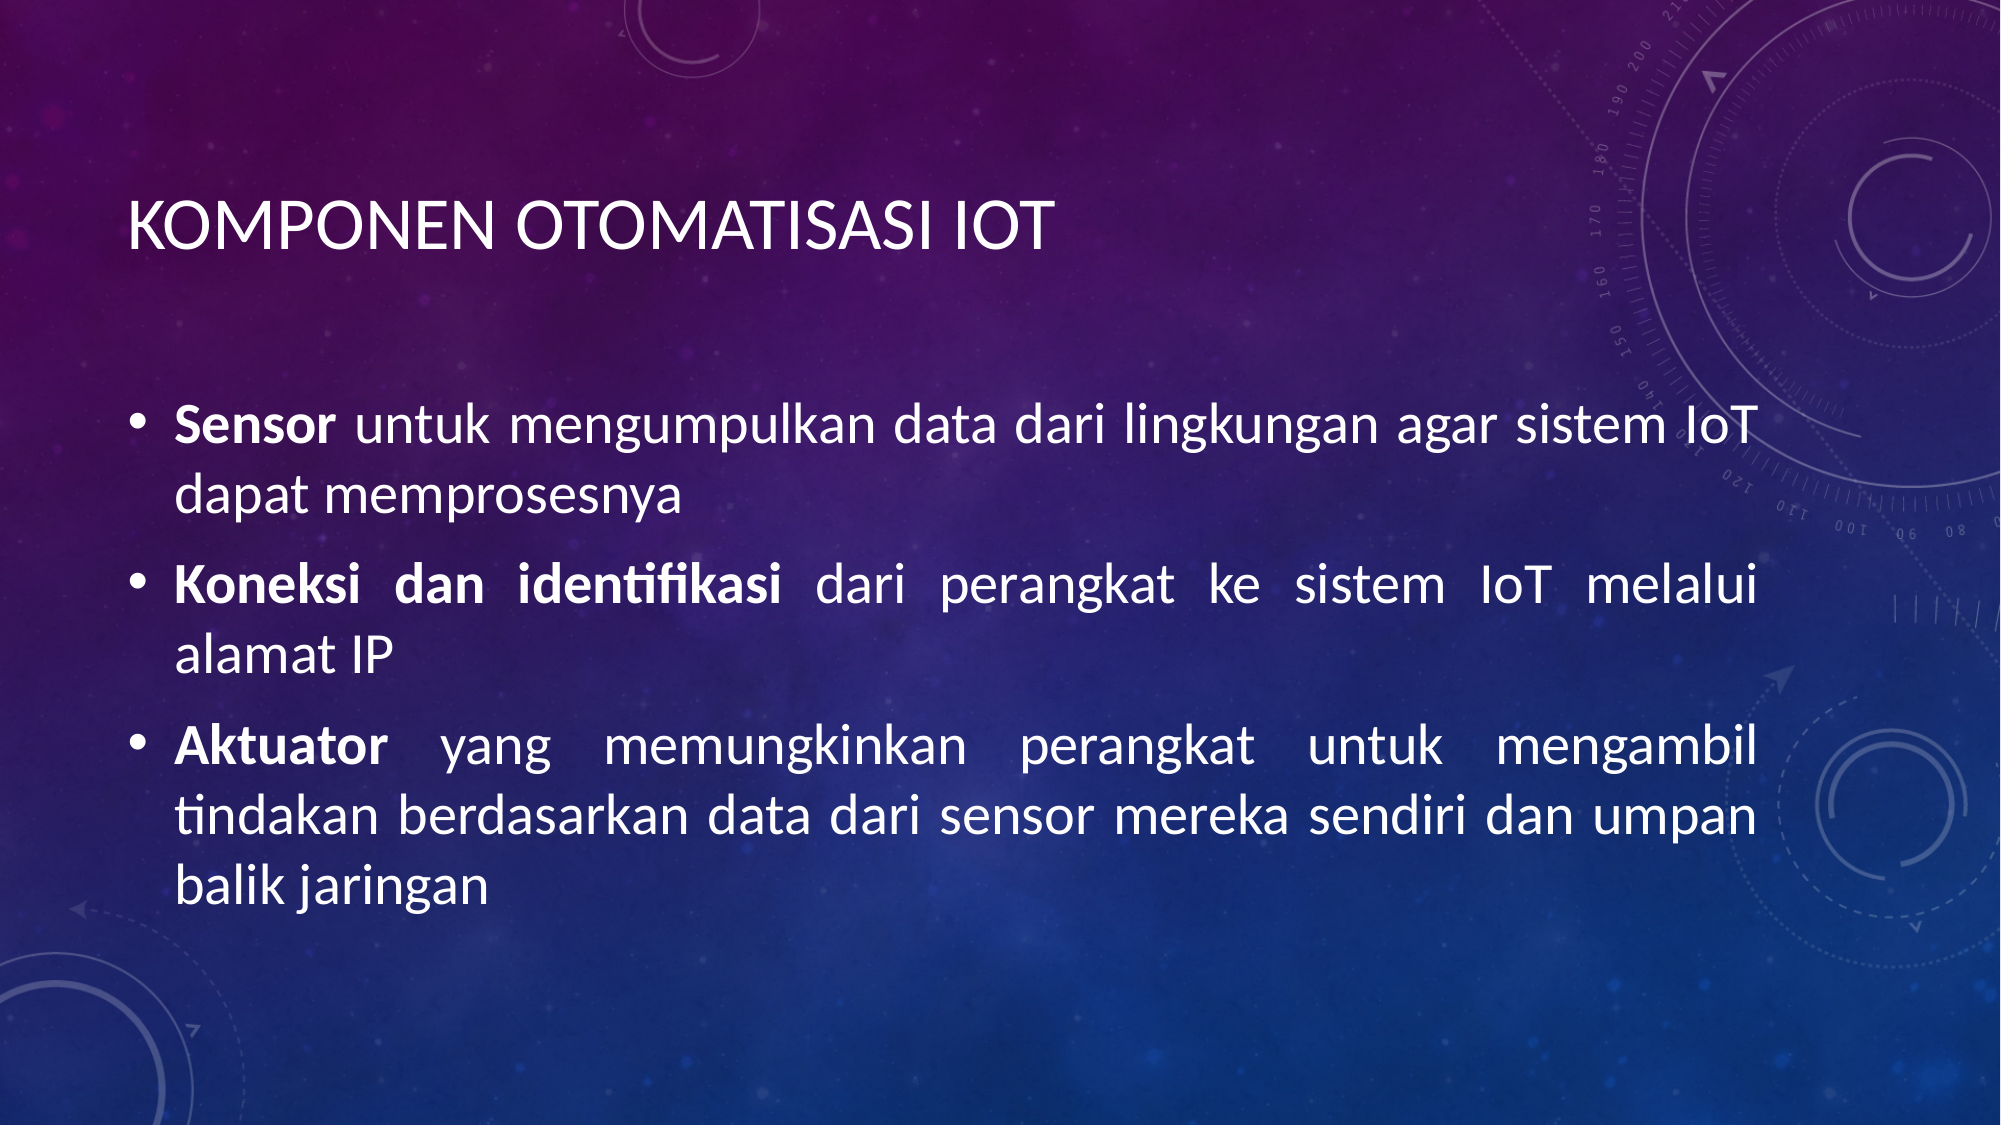

# Komponen otomatisasi iot
Sensor untuk mengumpulkan data dari lingkungan agar sistem IoT dapat memprosesnya
Koneksi dan identifikasi dari perangkat ke sistem IoT melalui alamat IP
Aktuator yang memungkinkan perangkat untuk mengambil tindakan berdasarkan data dari sensor mereka sendiri dan umpan balik jaringan